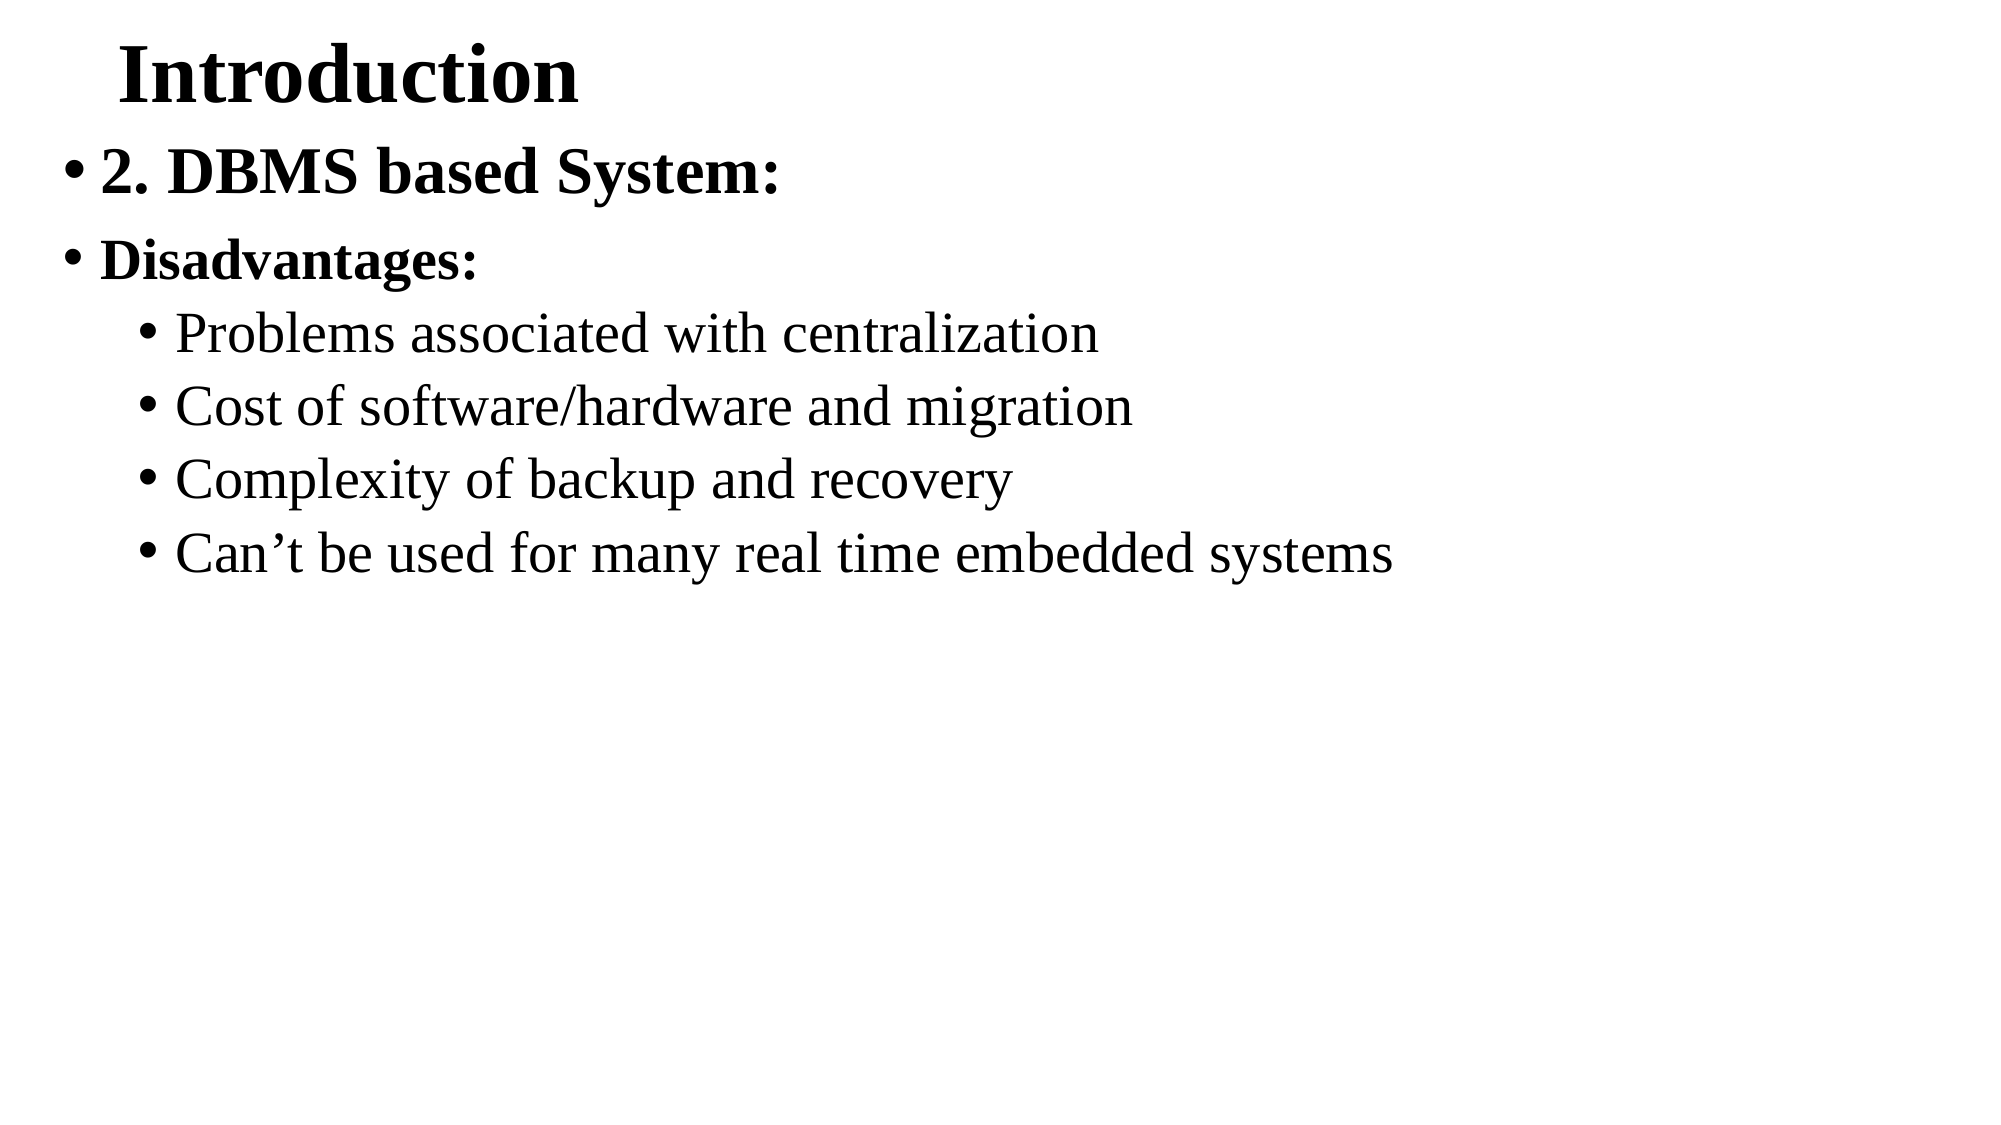

# Introduction
2. DBMS based System:
Disadvantages:
Problems associated with centralization
Cost of software/hardware and migration
Complexity of backup and recovery
Can’t be used for many real time embedded systems